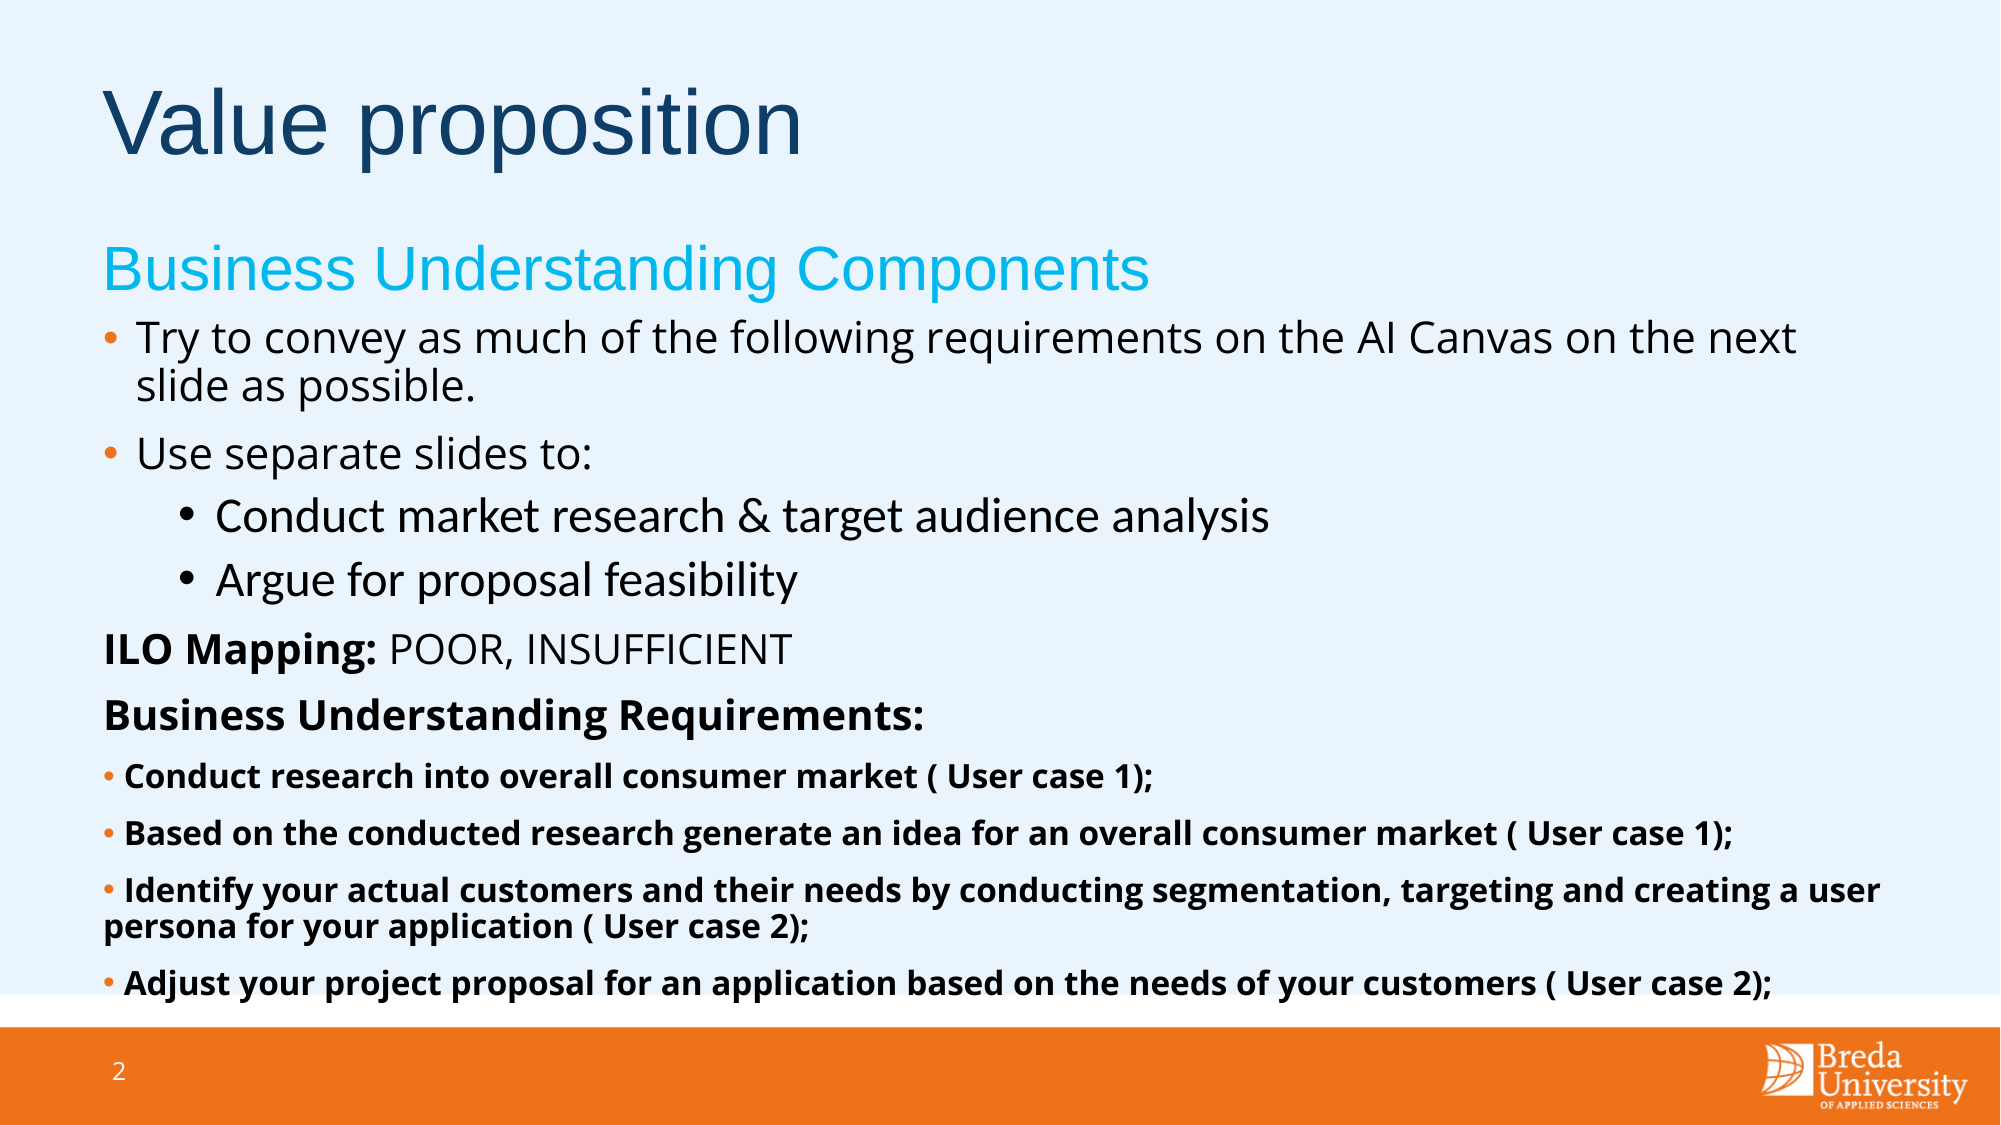

# Value proposition
Business Understanding Components
Try to convey as much of the following requirements on the AI Canvas on the next slide as possible.
Use separate slides to:
Conduct market research & target audience analysis
Argue for proposal feasibility
ILO Mapping: POOR, INSUFFICIENT
Business Understanding Requirements:
 Conduct research into overall consumer market ( User case 1);
 Based on the conducted research generate an idea for an overall consumer market ( User case 1);
 Identify your actual customers and their needs by conducting segmentation, targeting and creating a user persona for your application ( User case 2);
 Adjust your project proposal for an application based on the needs of your customers ( User case 2);

2